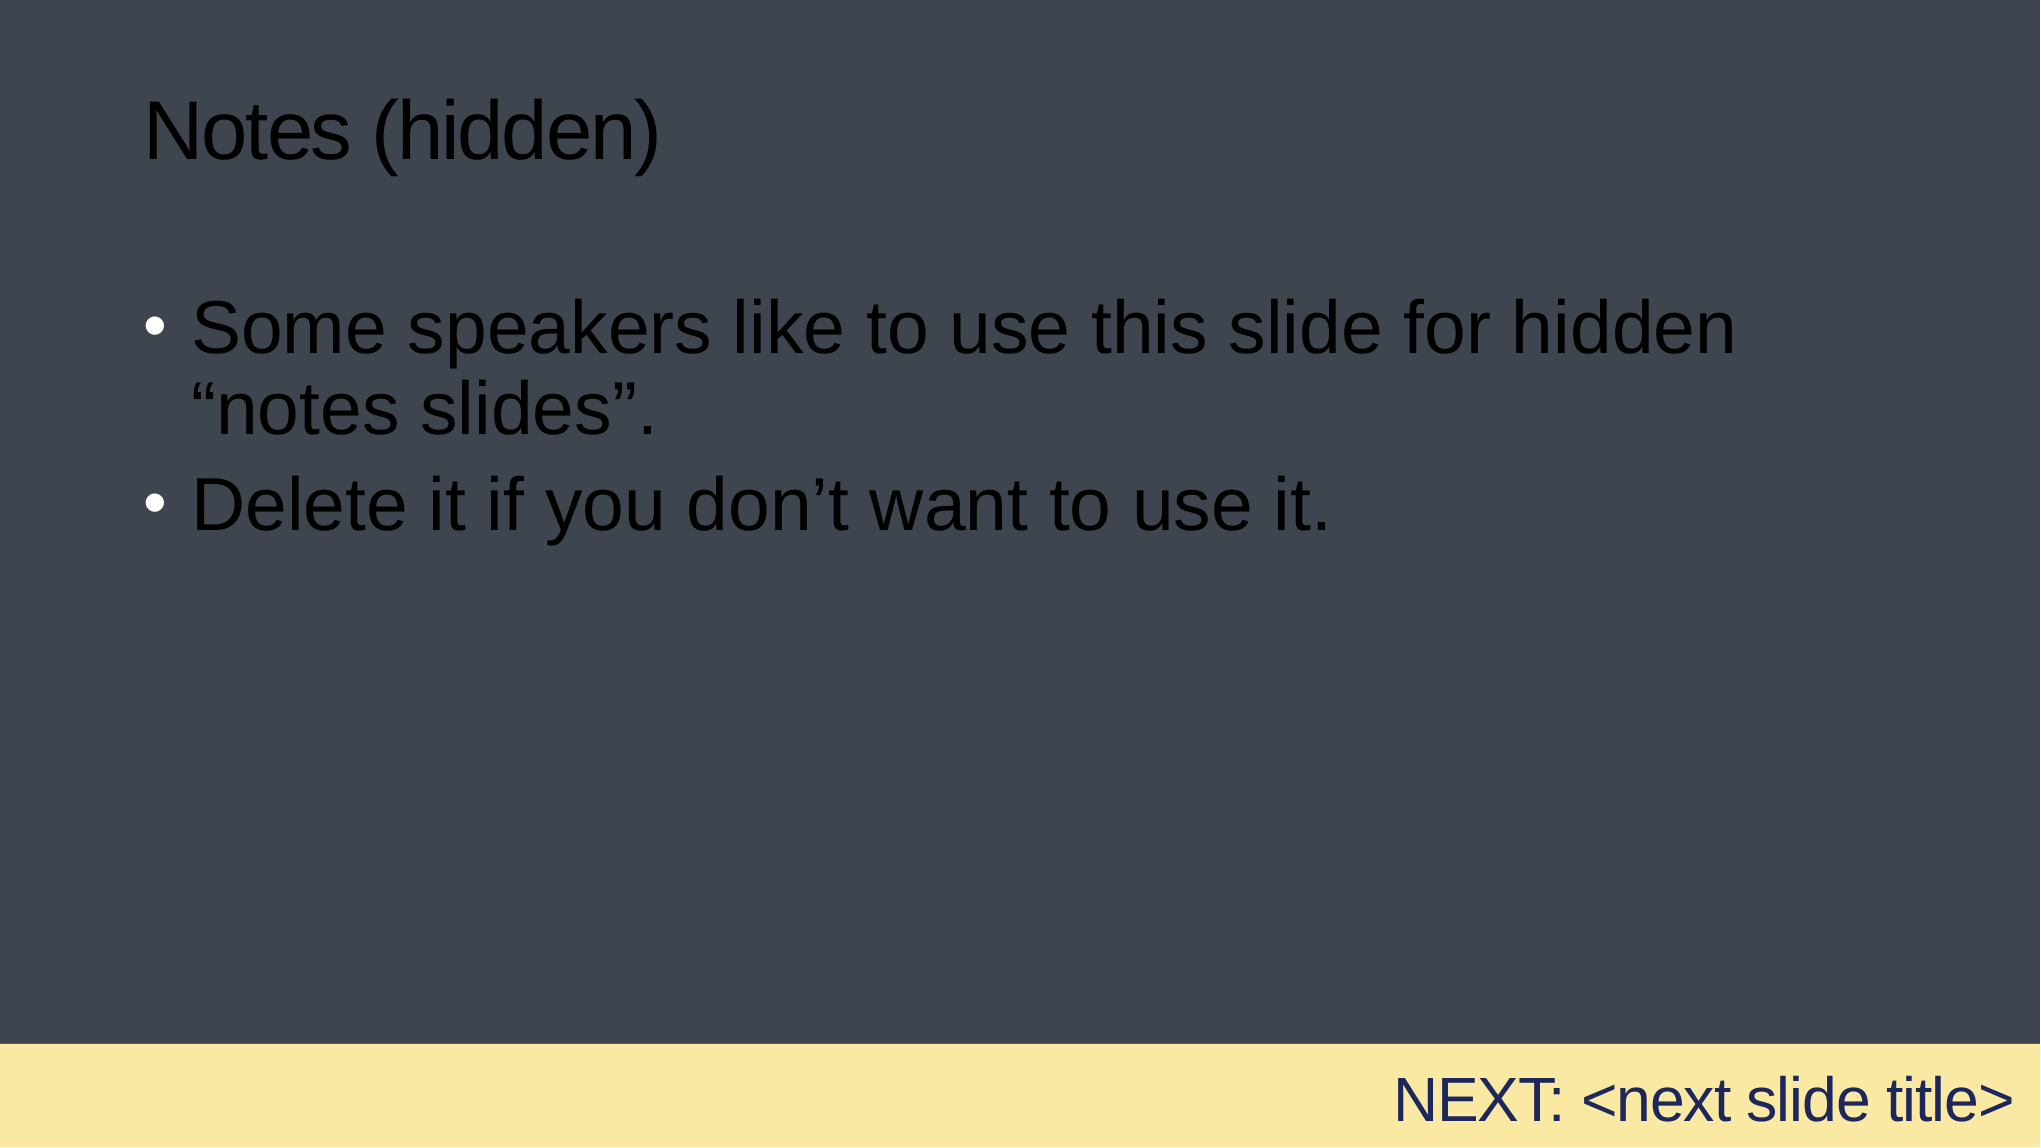

# Notes (hidden)
Some speakers like to use this slide for hidden “notes slides”.
Delete it if you don’t want to use it.
NEXT: <next slide title>